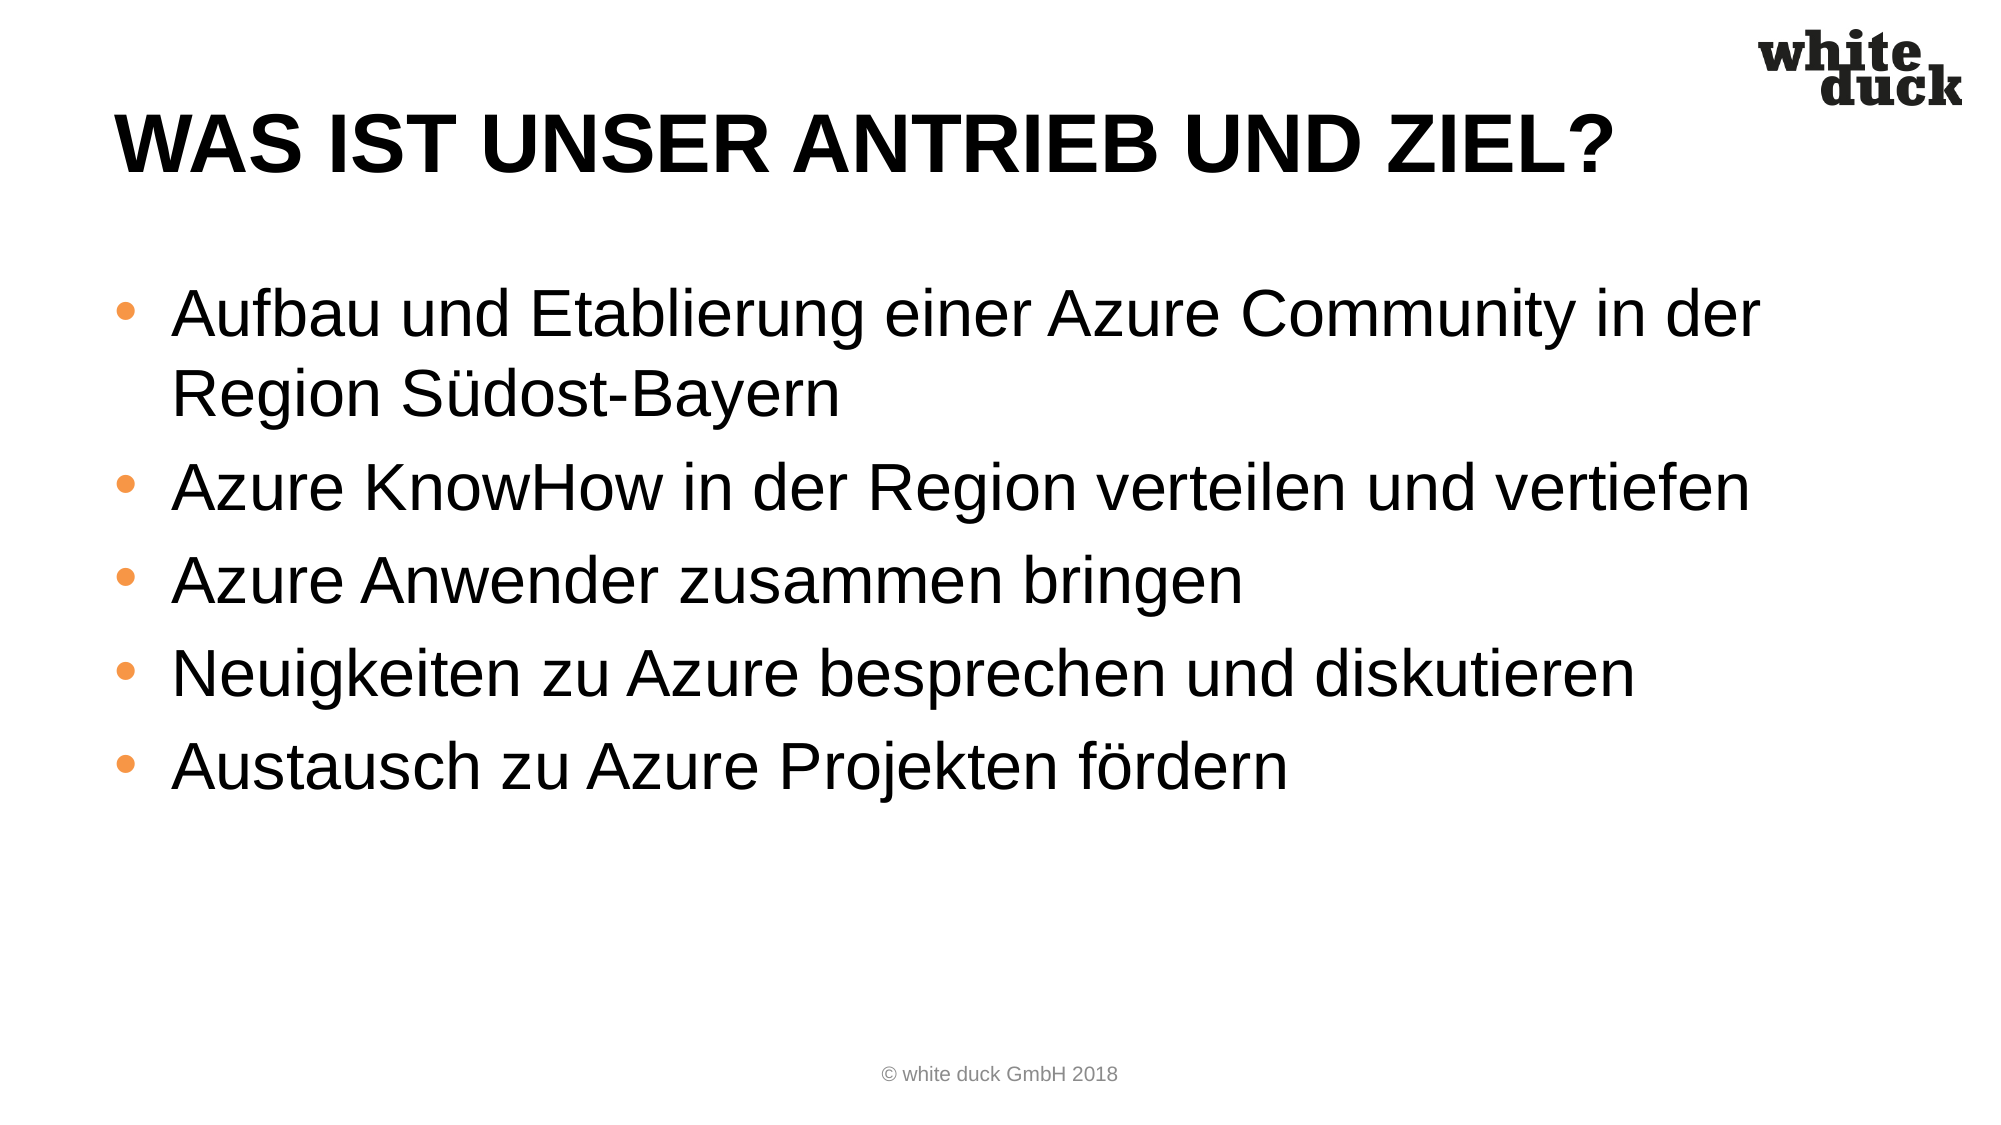

# Was ist unser Antrieb und Ziel?
Aufbau und Etablierung einer Azure Community in der Region Südost-Bayern
Azure KnowHow in der Region verteilen und vertiefen
Azure Anwender zusammen bringen
Neuigkeiten zu Azure besprechen und diskutieren
Austausch zu Azure Projekten fördern

© white duck GmbH 2018